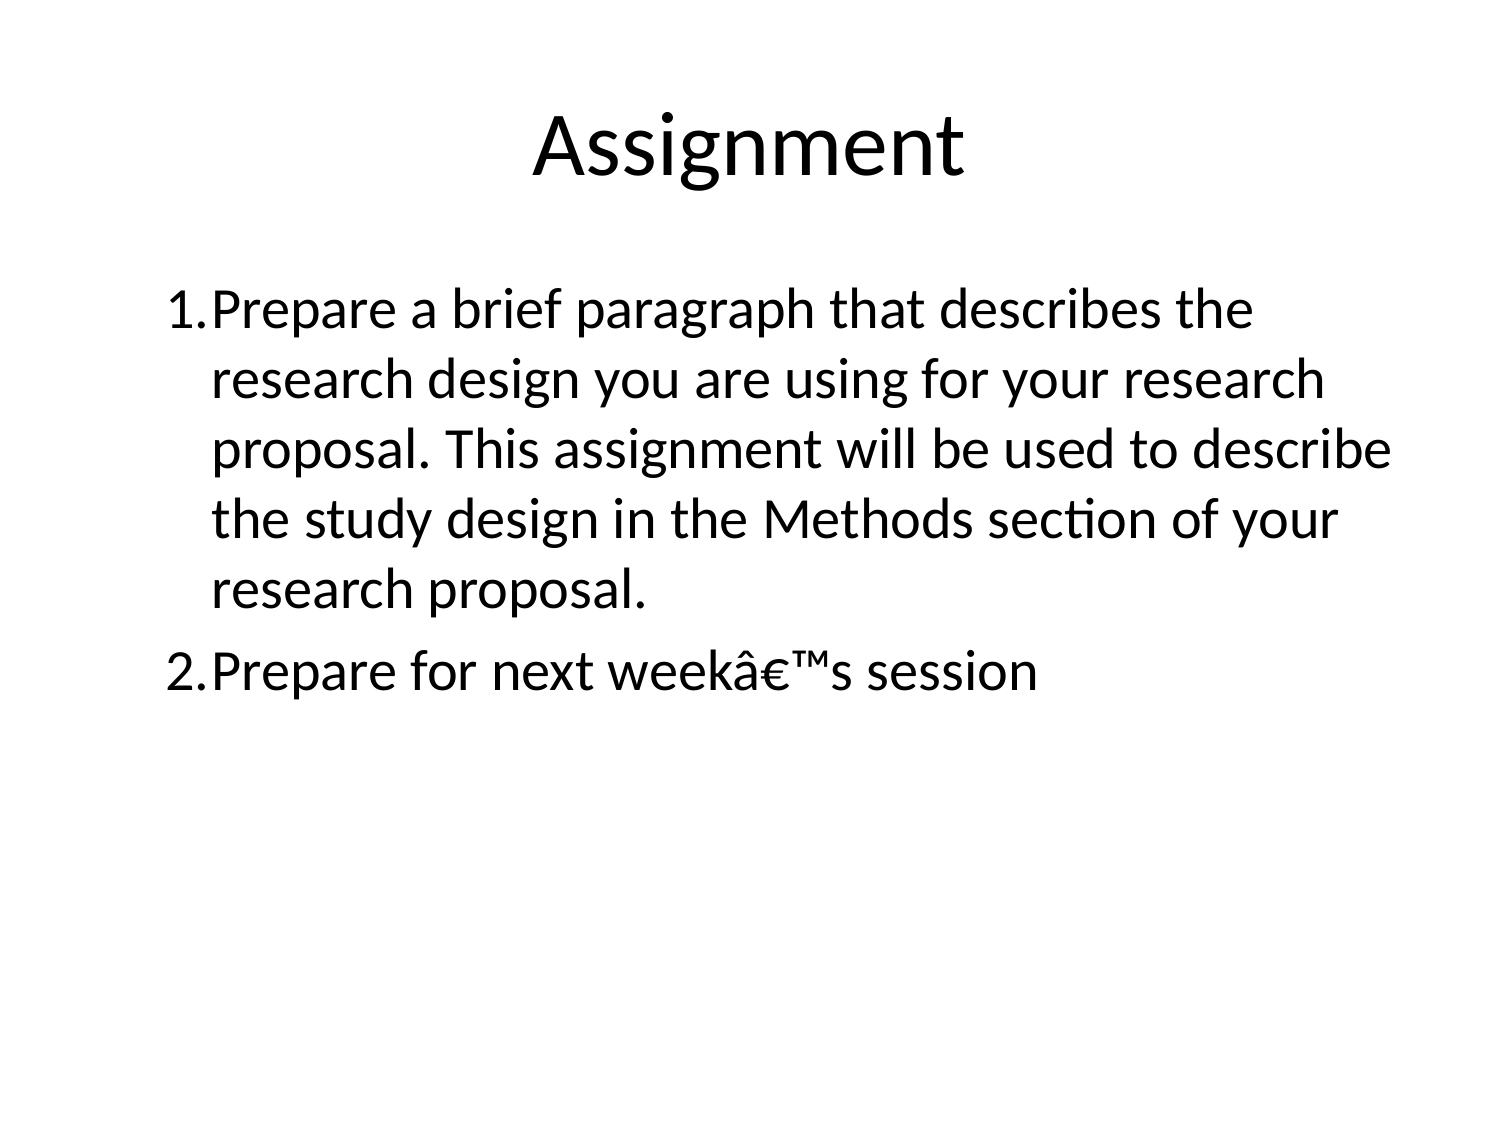

# Assignment
Prepare a brief paragraph that describes the research design you are using for your research proposal. This assignment will be used to describe the study design in the Methods section of your research proposal.
Prepare for next weekâ€™s session